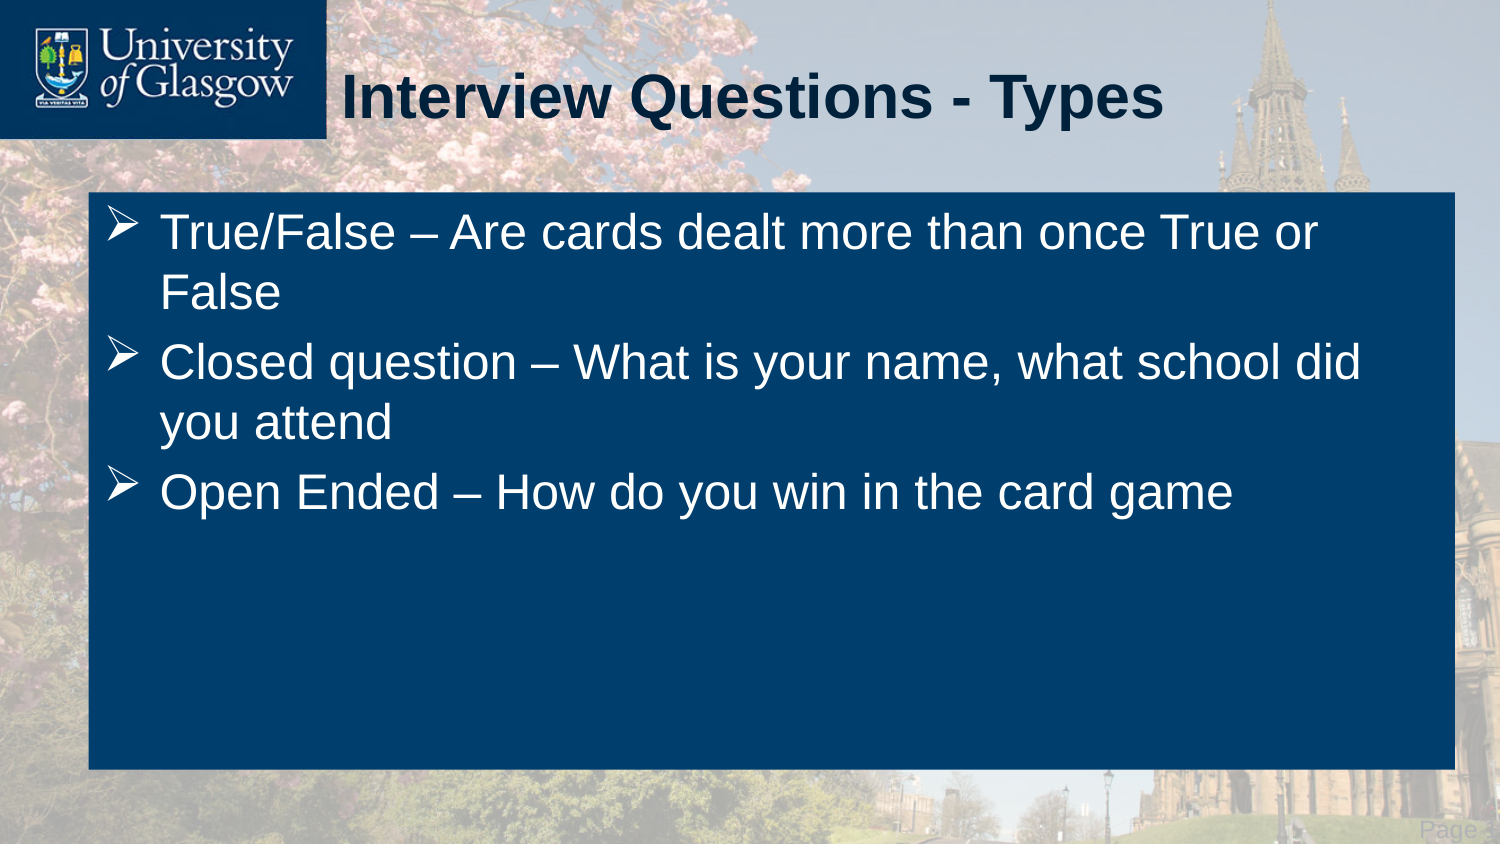

# Interview Questions - Types
True/False – Are cards dealt more than once True or False
Closed question – What is your name, what school did you attend
Open Ended – How do you win in the card game

 Page 13